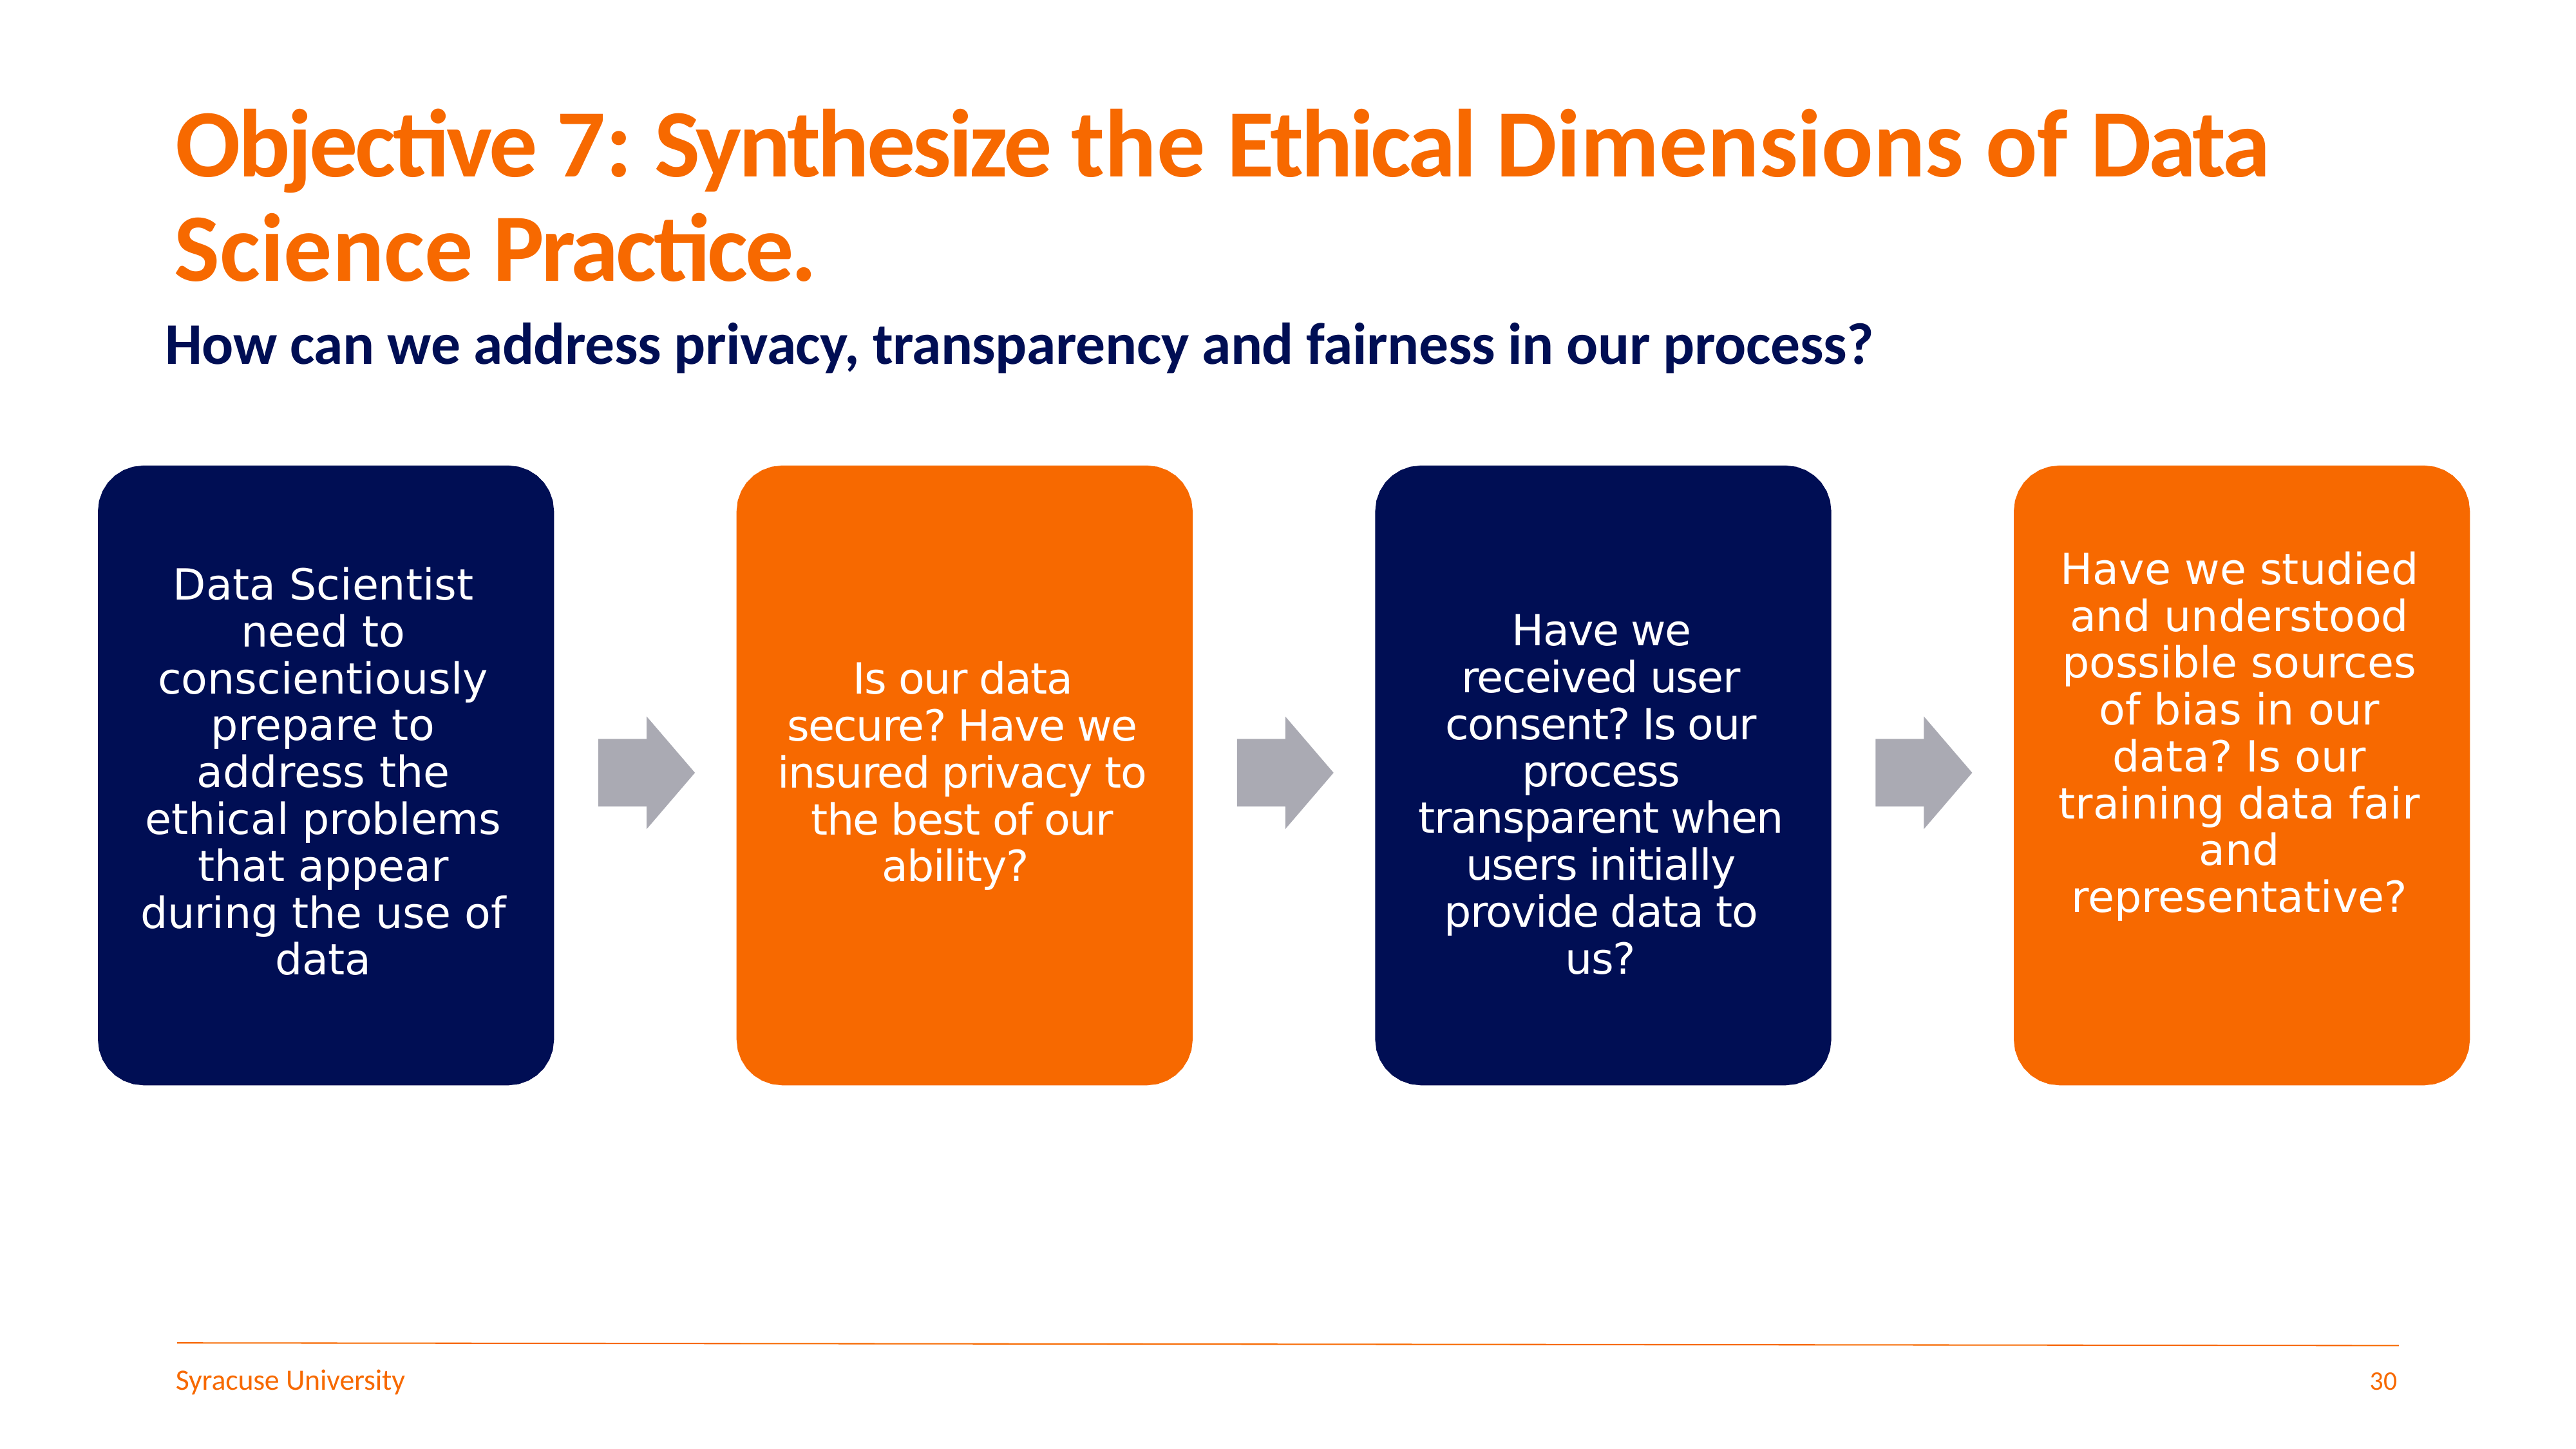

# Objective 7: Synthesize the Ethical Dimensions of Data  Science Practice.
How can we address privacy, transparency and fairness in our process?

Have we studied and understood possible sources of bias in our data? Is our training data fair and representative?
Data Scientist need to conscientiously prepare to address the ethical problems that appear during the use of data
Have we received user consent? Is our process transparent when users initially provide data to us?
Is our data secure? Have we insured privacy to the best of our ability?

Syracuse University
30